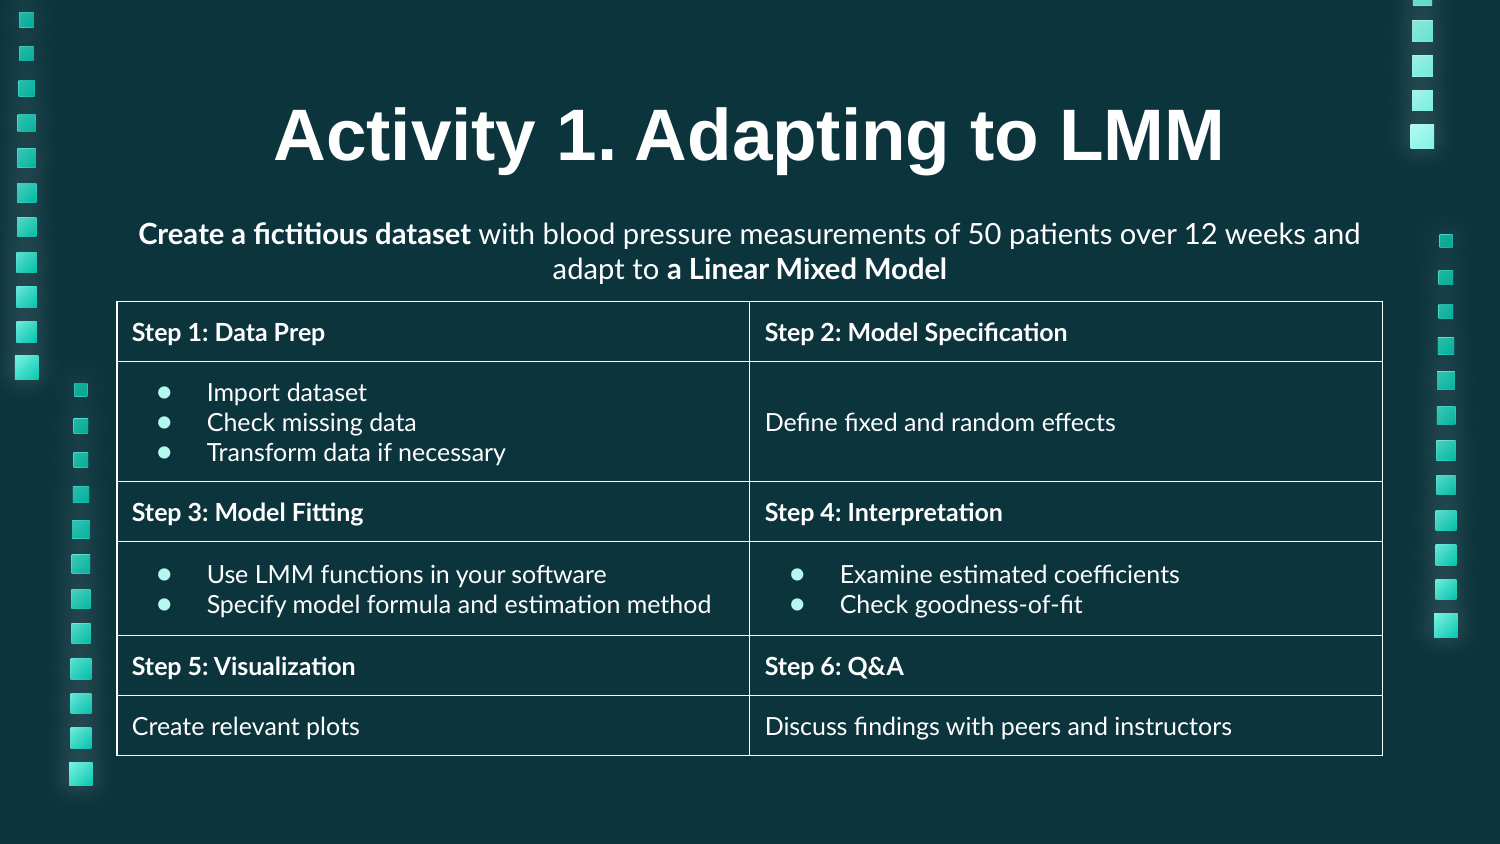

# Activity 1. Adapting to LMM
Create a fictitious dataset with blood pressure measurements of 50 patients over 12 weeks and adapt to a Linear Mixed Model
| Step 1: Data Prep | Step 2: Model Specification |
| --- | --- |
| Import dataset Check missing data Transform data if necessary | Define fixed and random effects |
| Step 3: Model Fitting | Step 4: Interpretation |
| Use LMM functions in your software Specify model formula and estimation method | Examine estimated coefficients Check goodness-of-fit |
| Step 5: Visualization | Step 6: Q&A |
| Create relevant plots | Discuss findings with peers and instructors |